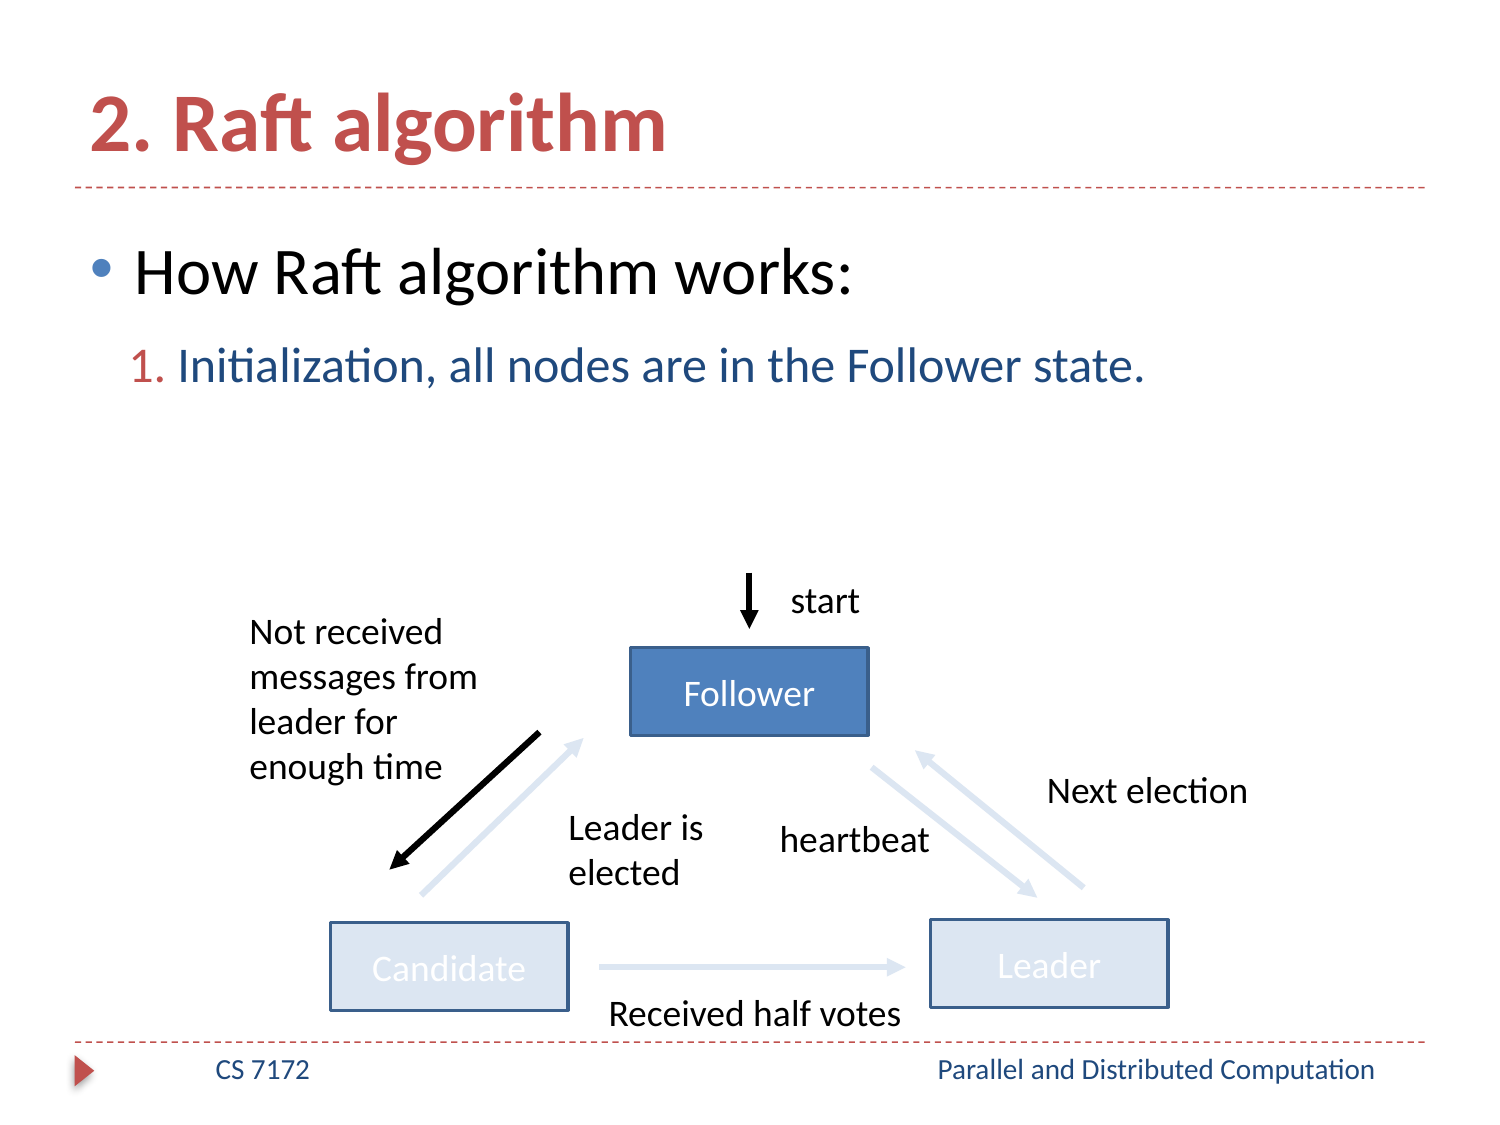

# 2. Raft algorithm
How Raft algorithm works:
1. Initialization, all nodes are in the Follower state.
start
Not received messages from leader for enough time
Follower
Next election
Leader is elected
heartbeat
Leader
Candidate
Received half votes
CS 7172
Parallel and Distributed Computation